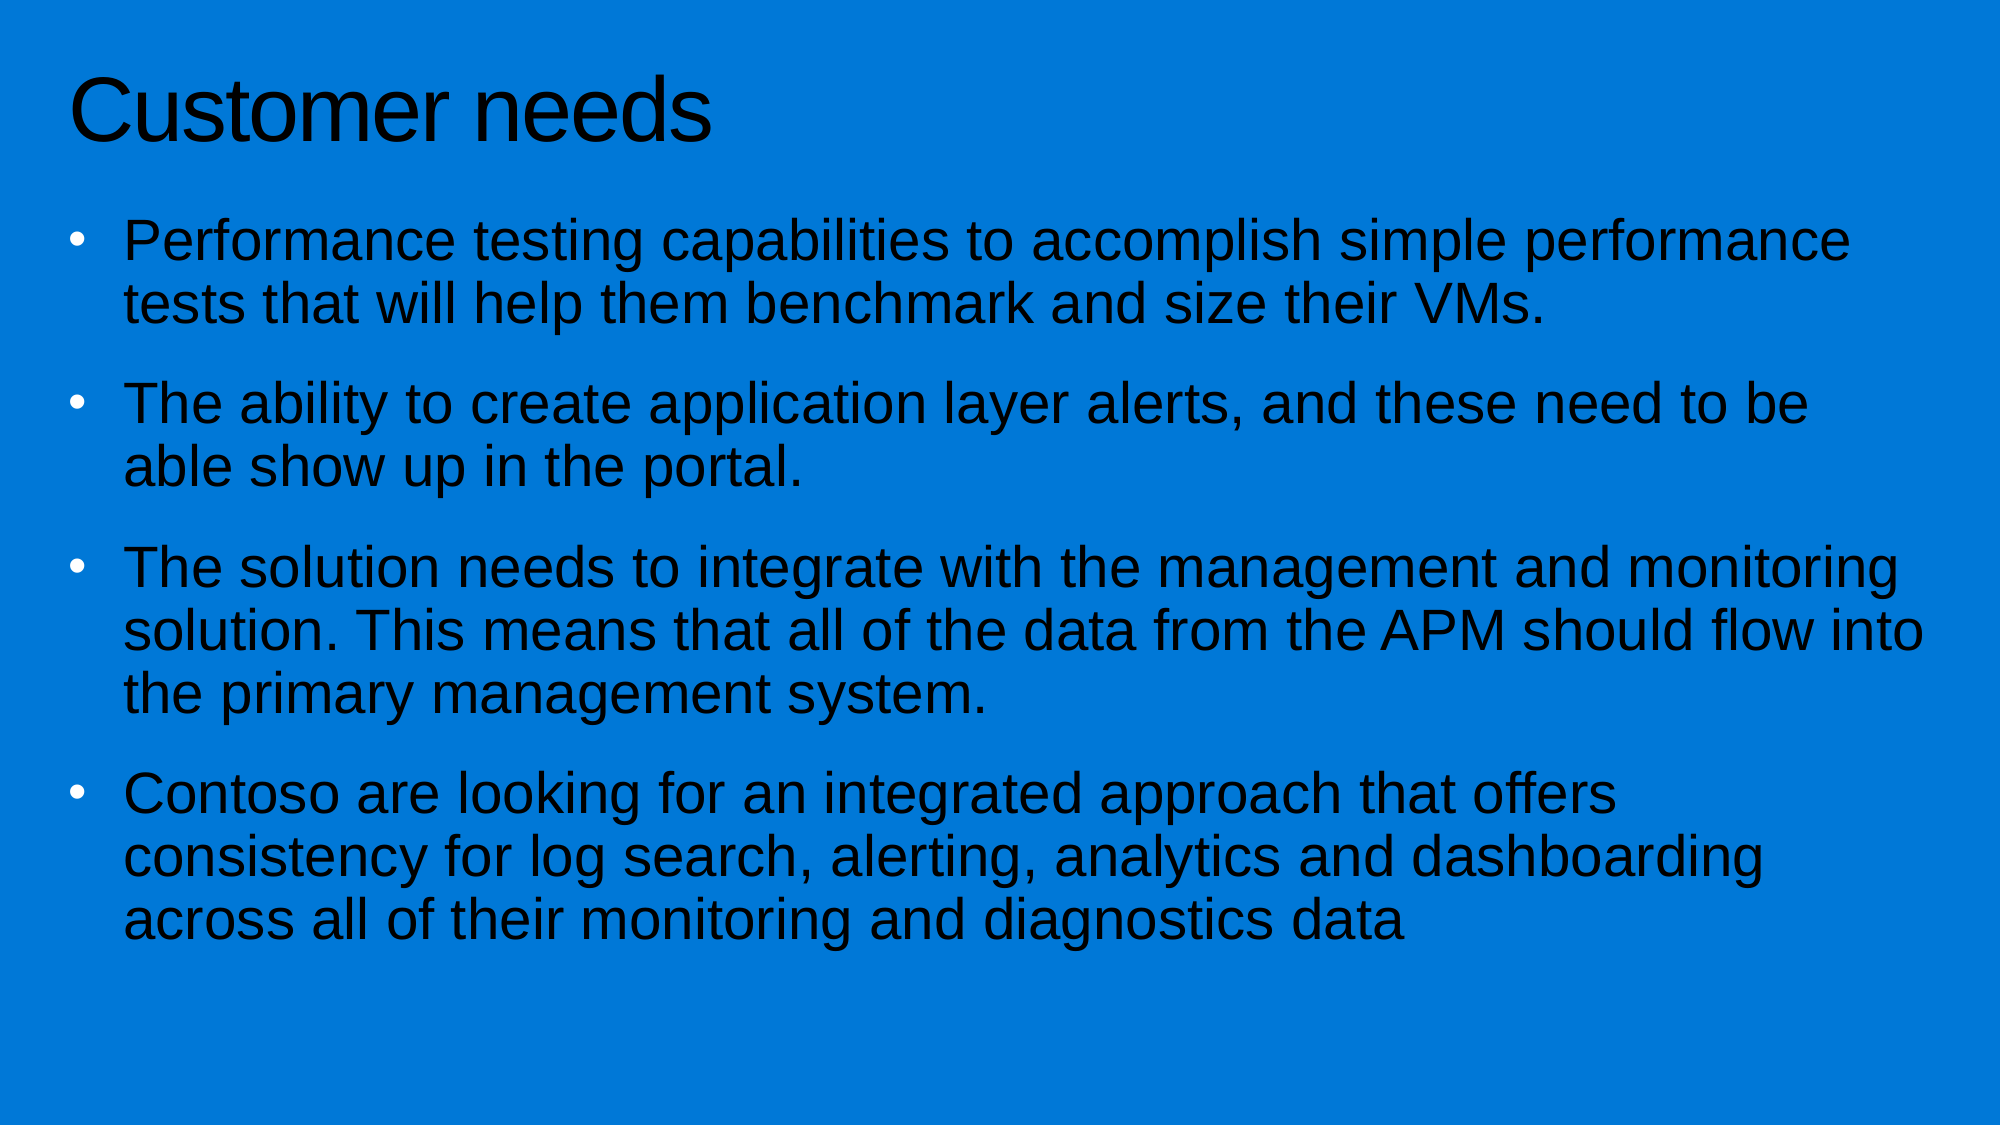

# Customer needs
Performance testing capabilities to accomplish simple performance tests that will help them benchmark and size their VMs.
The ability to create application layer alerts, and these need to be able show up in the portal.
The solution needs to integrate with the management and monitoring solution. This means that all of the data from the APM should flow into the primary management system.
Contoso are looking for an integrated approach that offers consistency for log search, alerting, analytics and dashboarding across all of their monitoring and diagnostics data